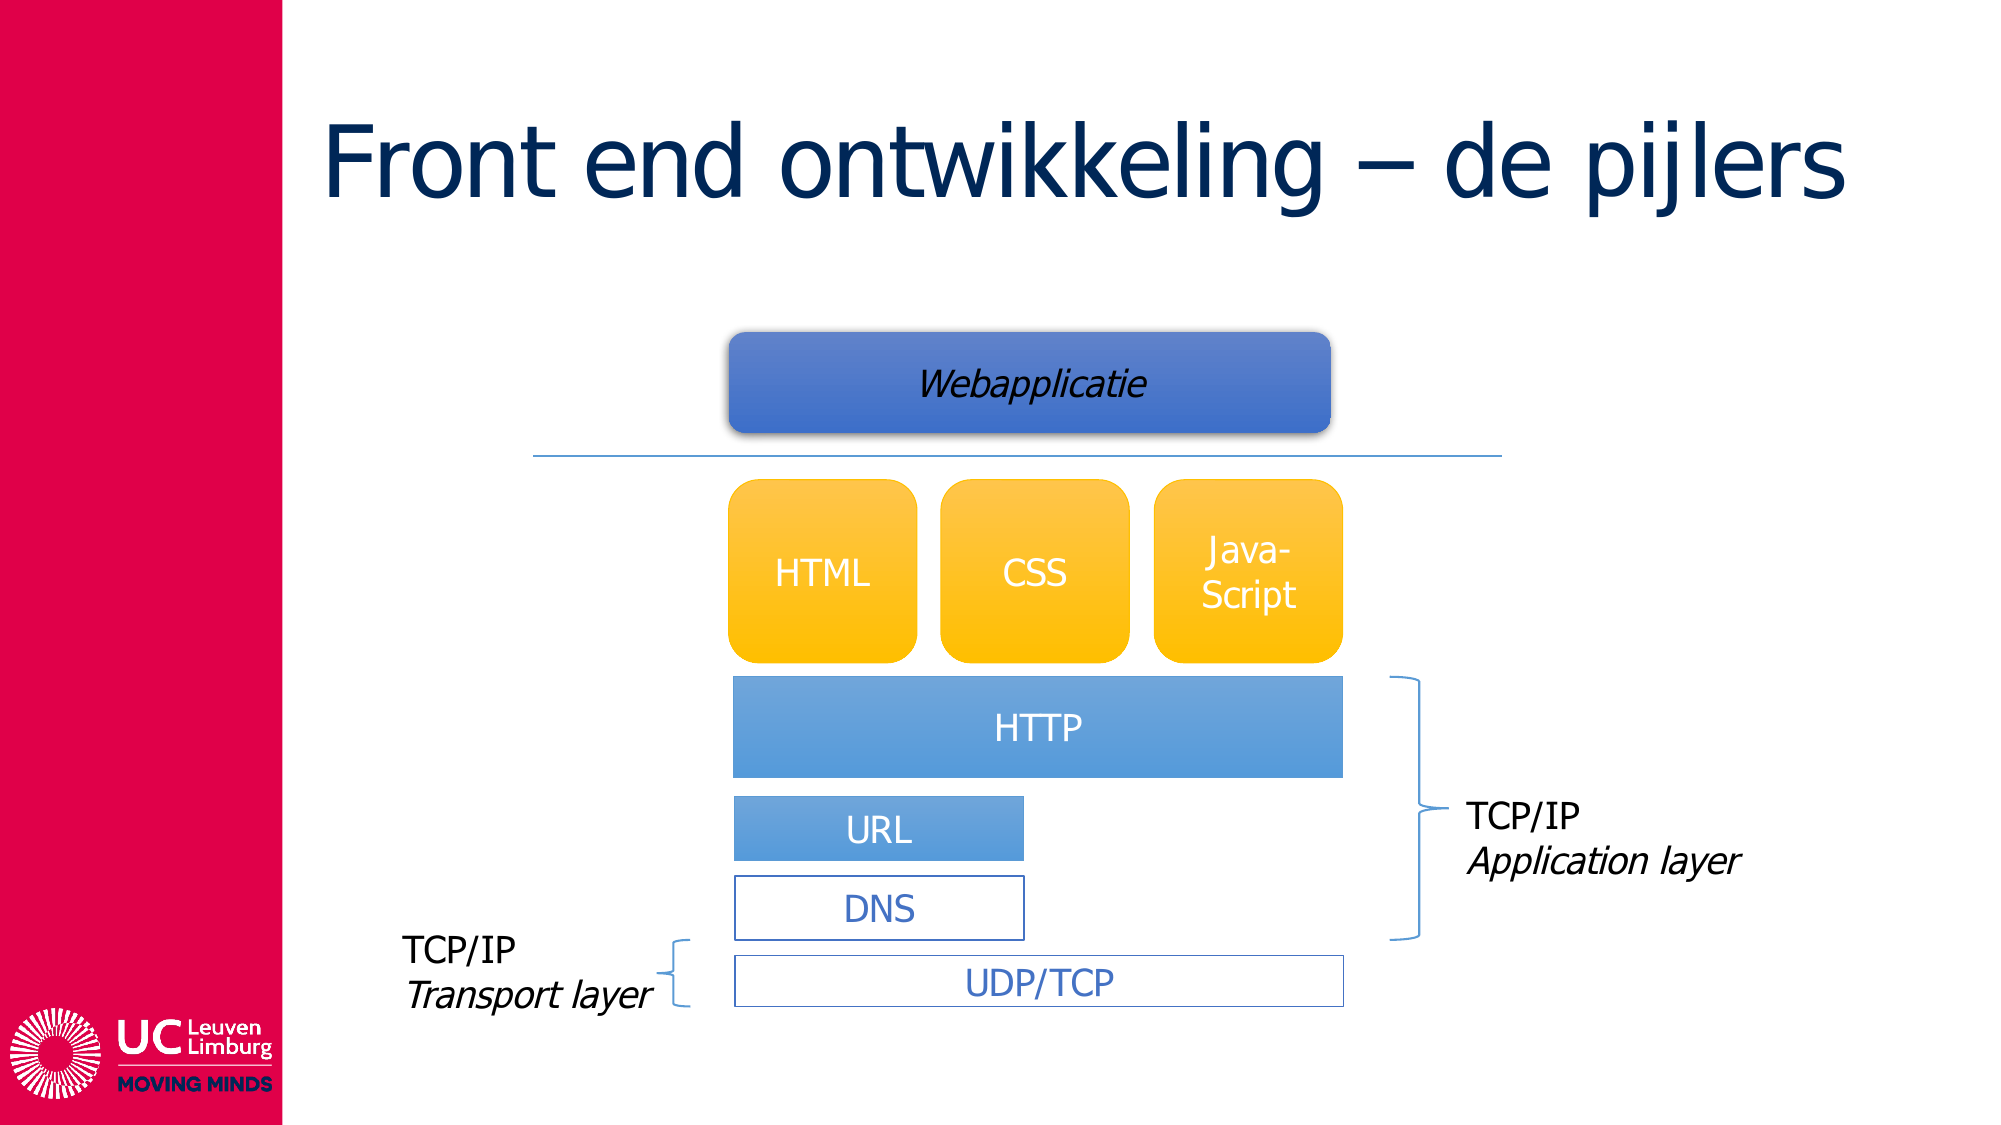

# Front end ontwikkeling – de pijlers
Webapplicatie
HTML
CSS
Java-
Script
HTTP

TCP/IP
Application layer
URL
DNS
TCP/IP
Transport layer

UDP/TCP